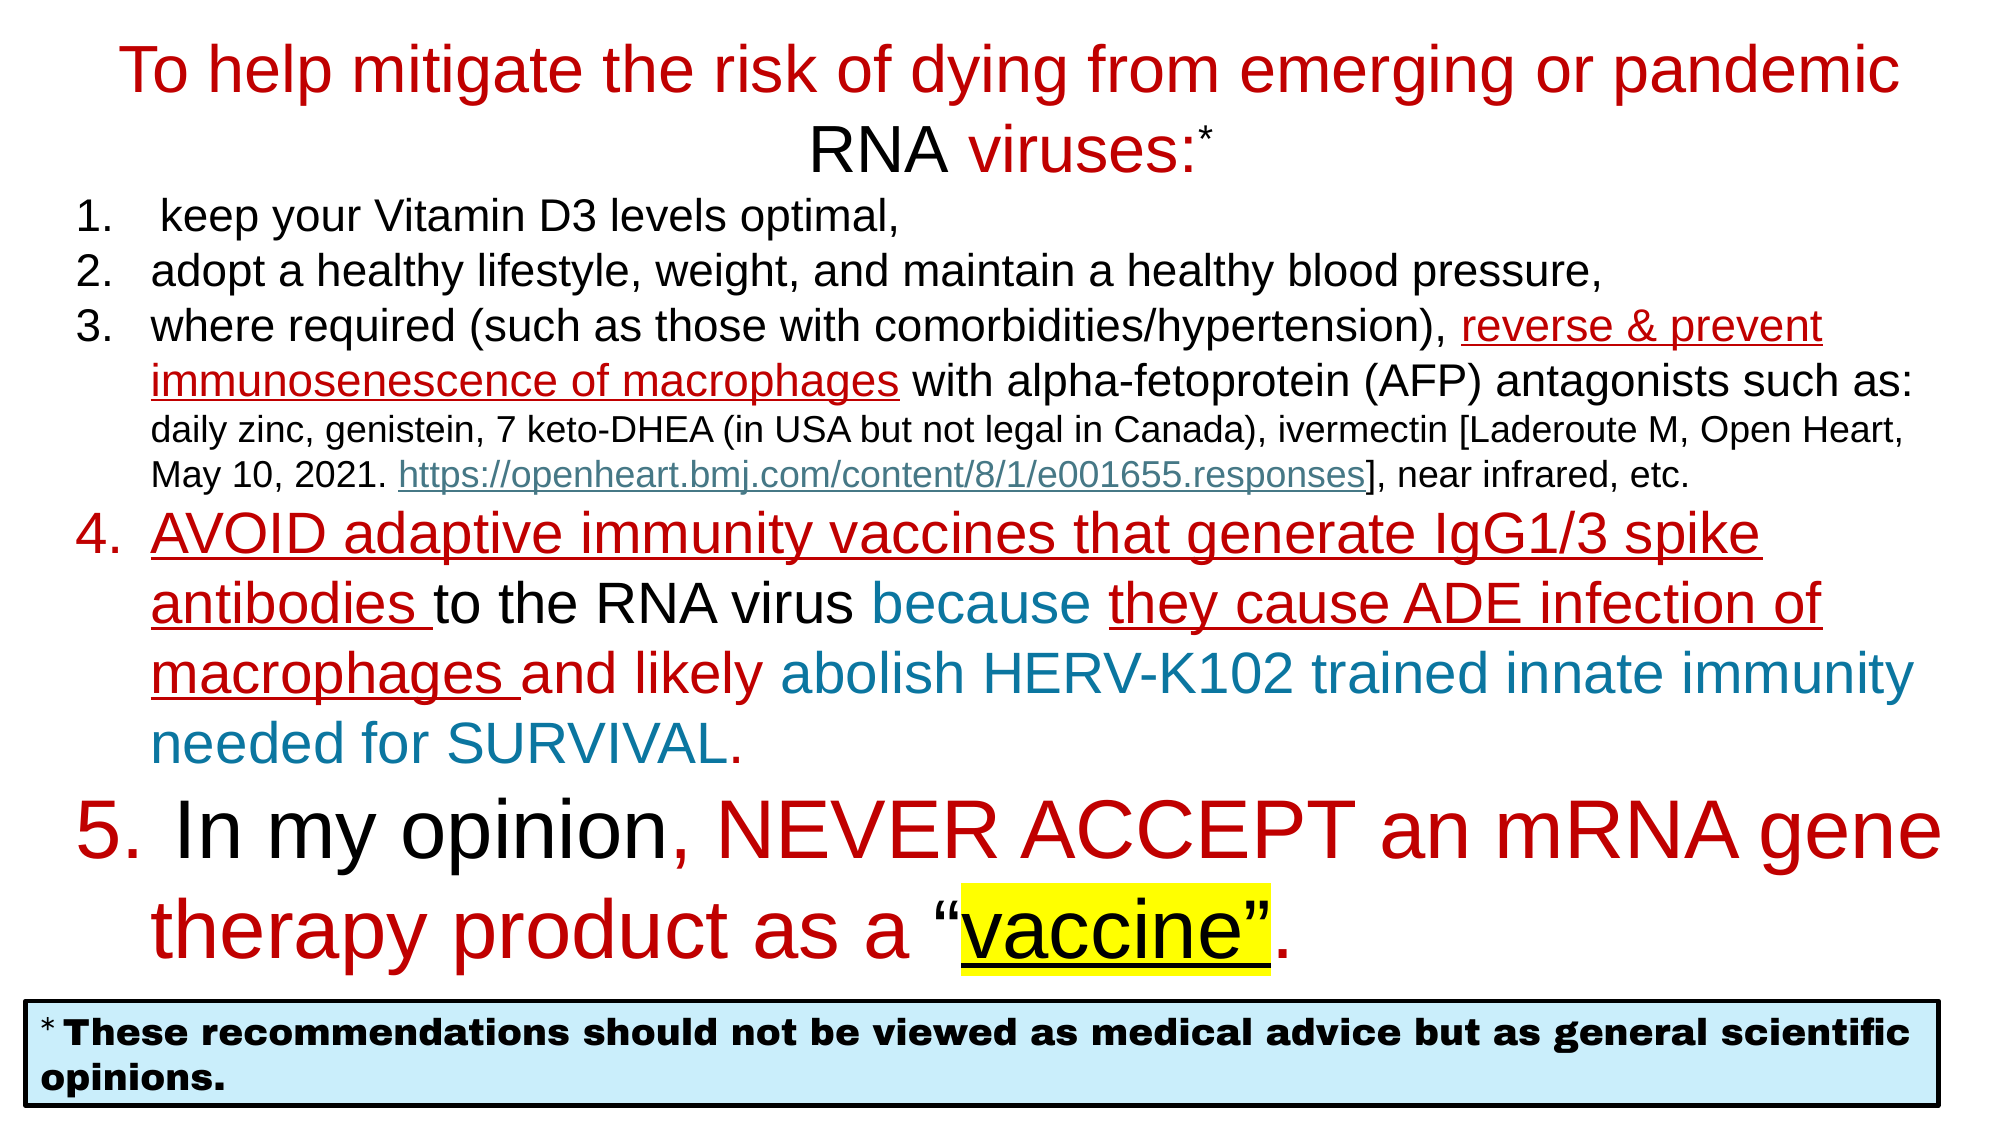

To help mitigate the risk of dying from emerging or pandemic RNA viruses:*
keep your Vitamin D3 levels optimal,
adopt a healthy lifestyle, weight, and maintain a healthy blood pressure,
where required (such as those with comorbidities/hypertension), reverse & prevent immunosenescence of macrophages with alpha-fetoprotein (AFP) antagonists such as:  daily zinc, genistein, 7 keto-DHEA (in USA but not legal in Canada), ivermectin [Laderoute M, Open Heart, May 10, 2021. https://openheart.bmj.com/content/8/1/e001655.responses], near infrared, etc.
AVOID adaptive immunity vaccines that generate IgG1/3 spike antibodies to the RNA virus because they cause ADE infection of macrophages and likely abolish HERV-K102 trained innate immunity needed for SURVIVAL.
 In my opinion, NEVER ACCEPT an mRNA gene therapy product as a “vaccine”.
* These recommendations should not be viewed as medical advice but as general scientific opinions.